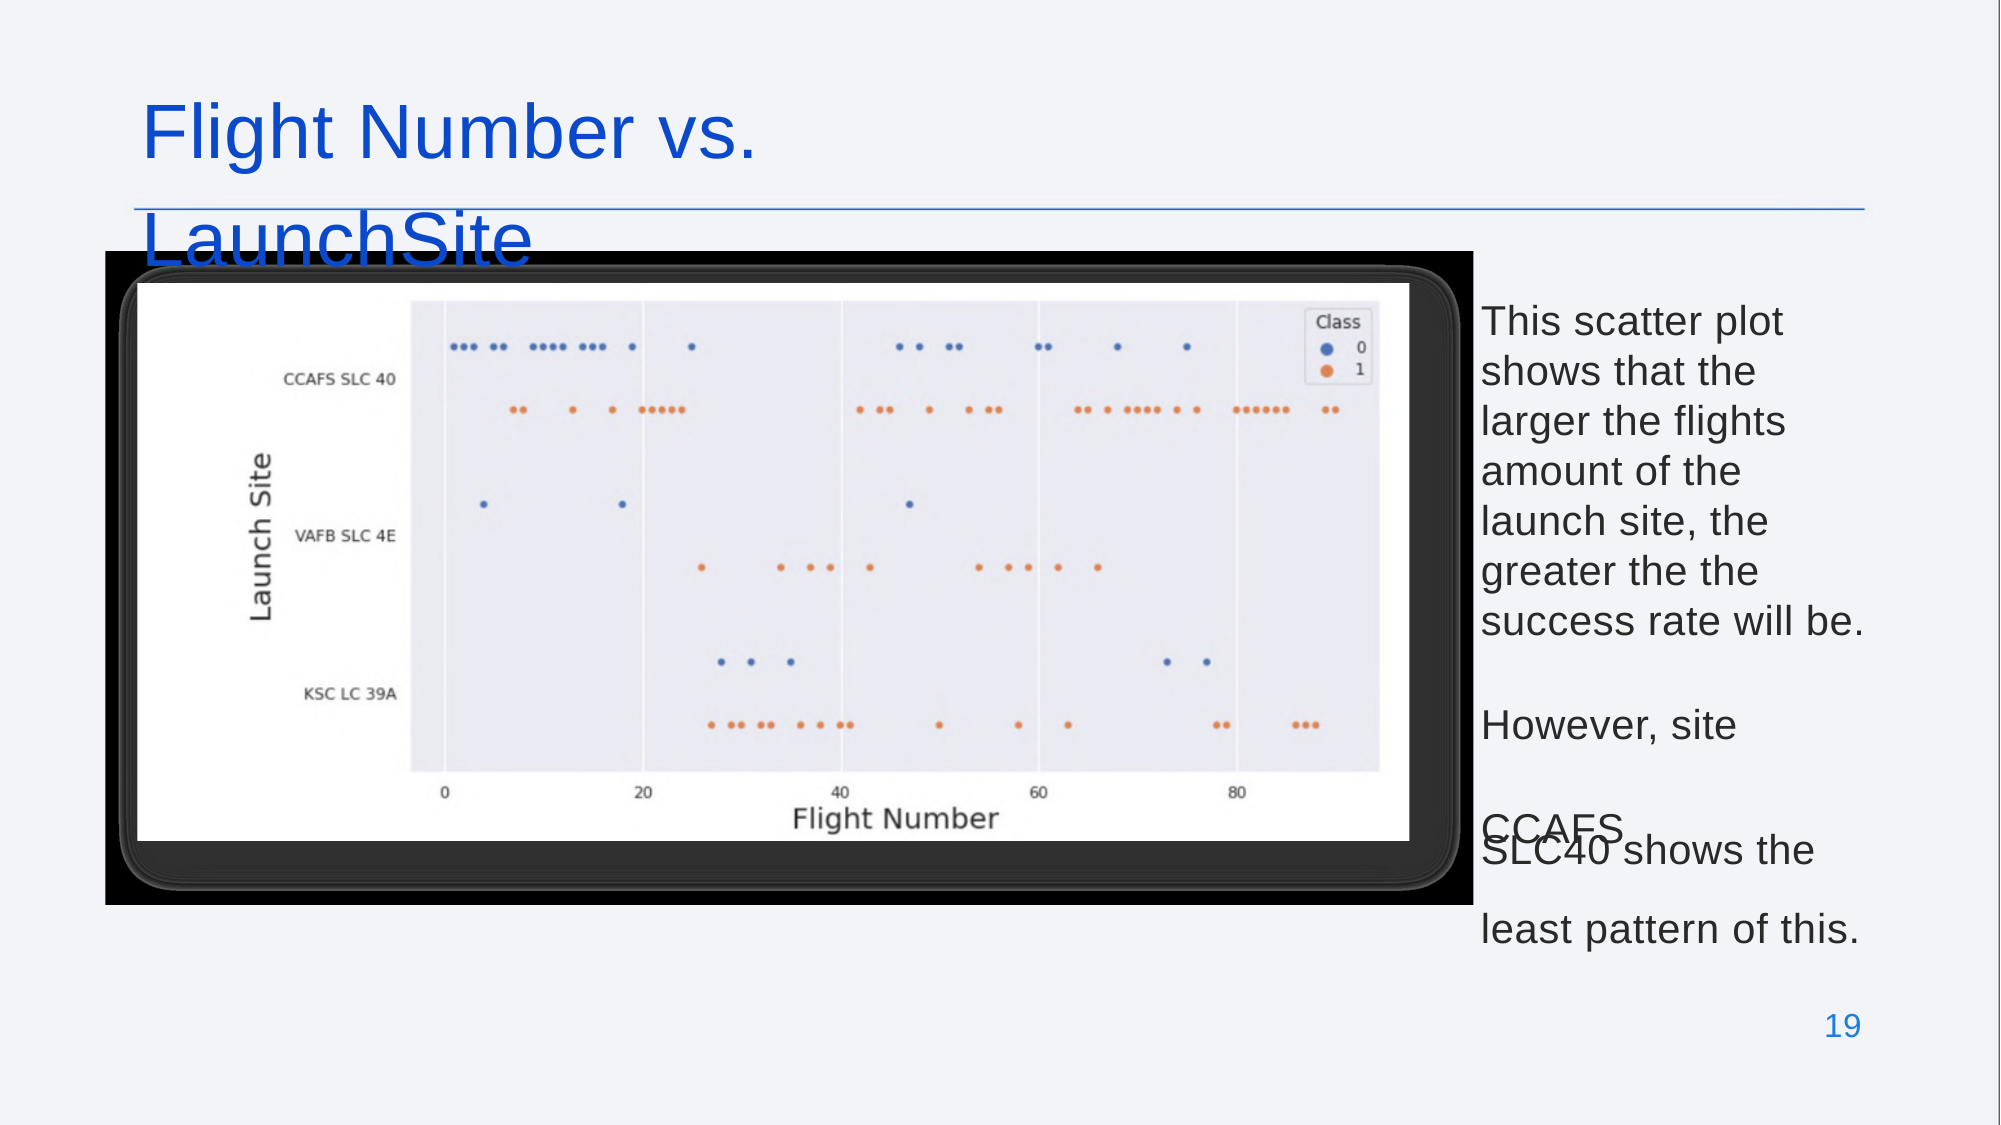

Flight Number vs. LaunchSite

This scatter plot shows that the larger the flights amount of the launch site, the greater the the success rate will be.
However, site CCAFS
SLC40 shows the
least pattern of this.
19